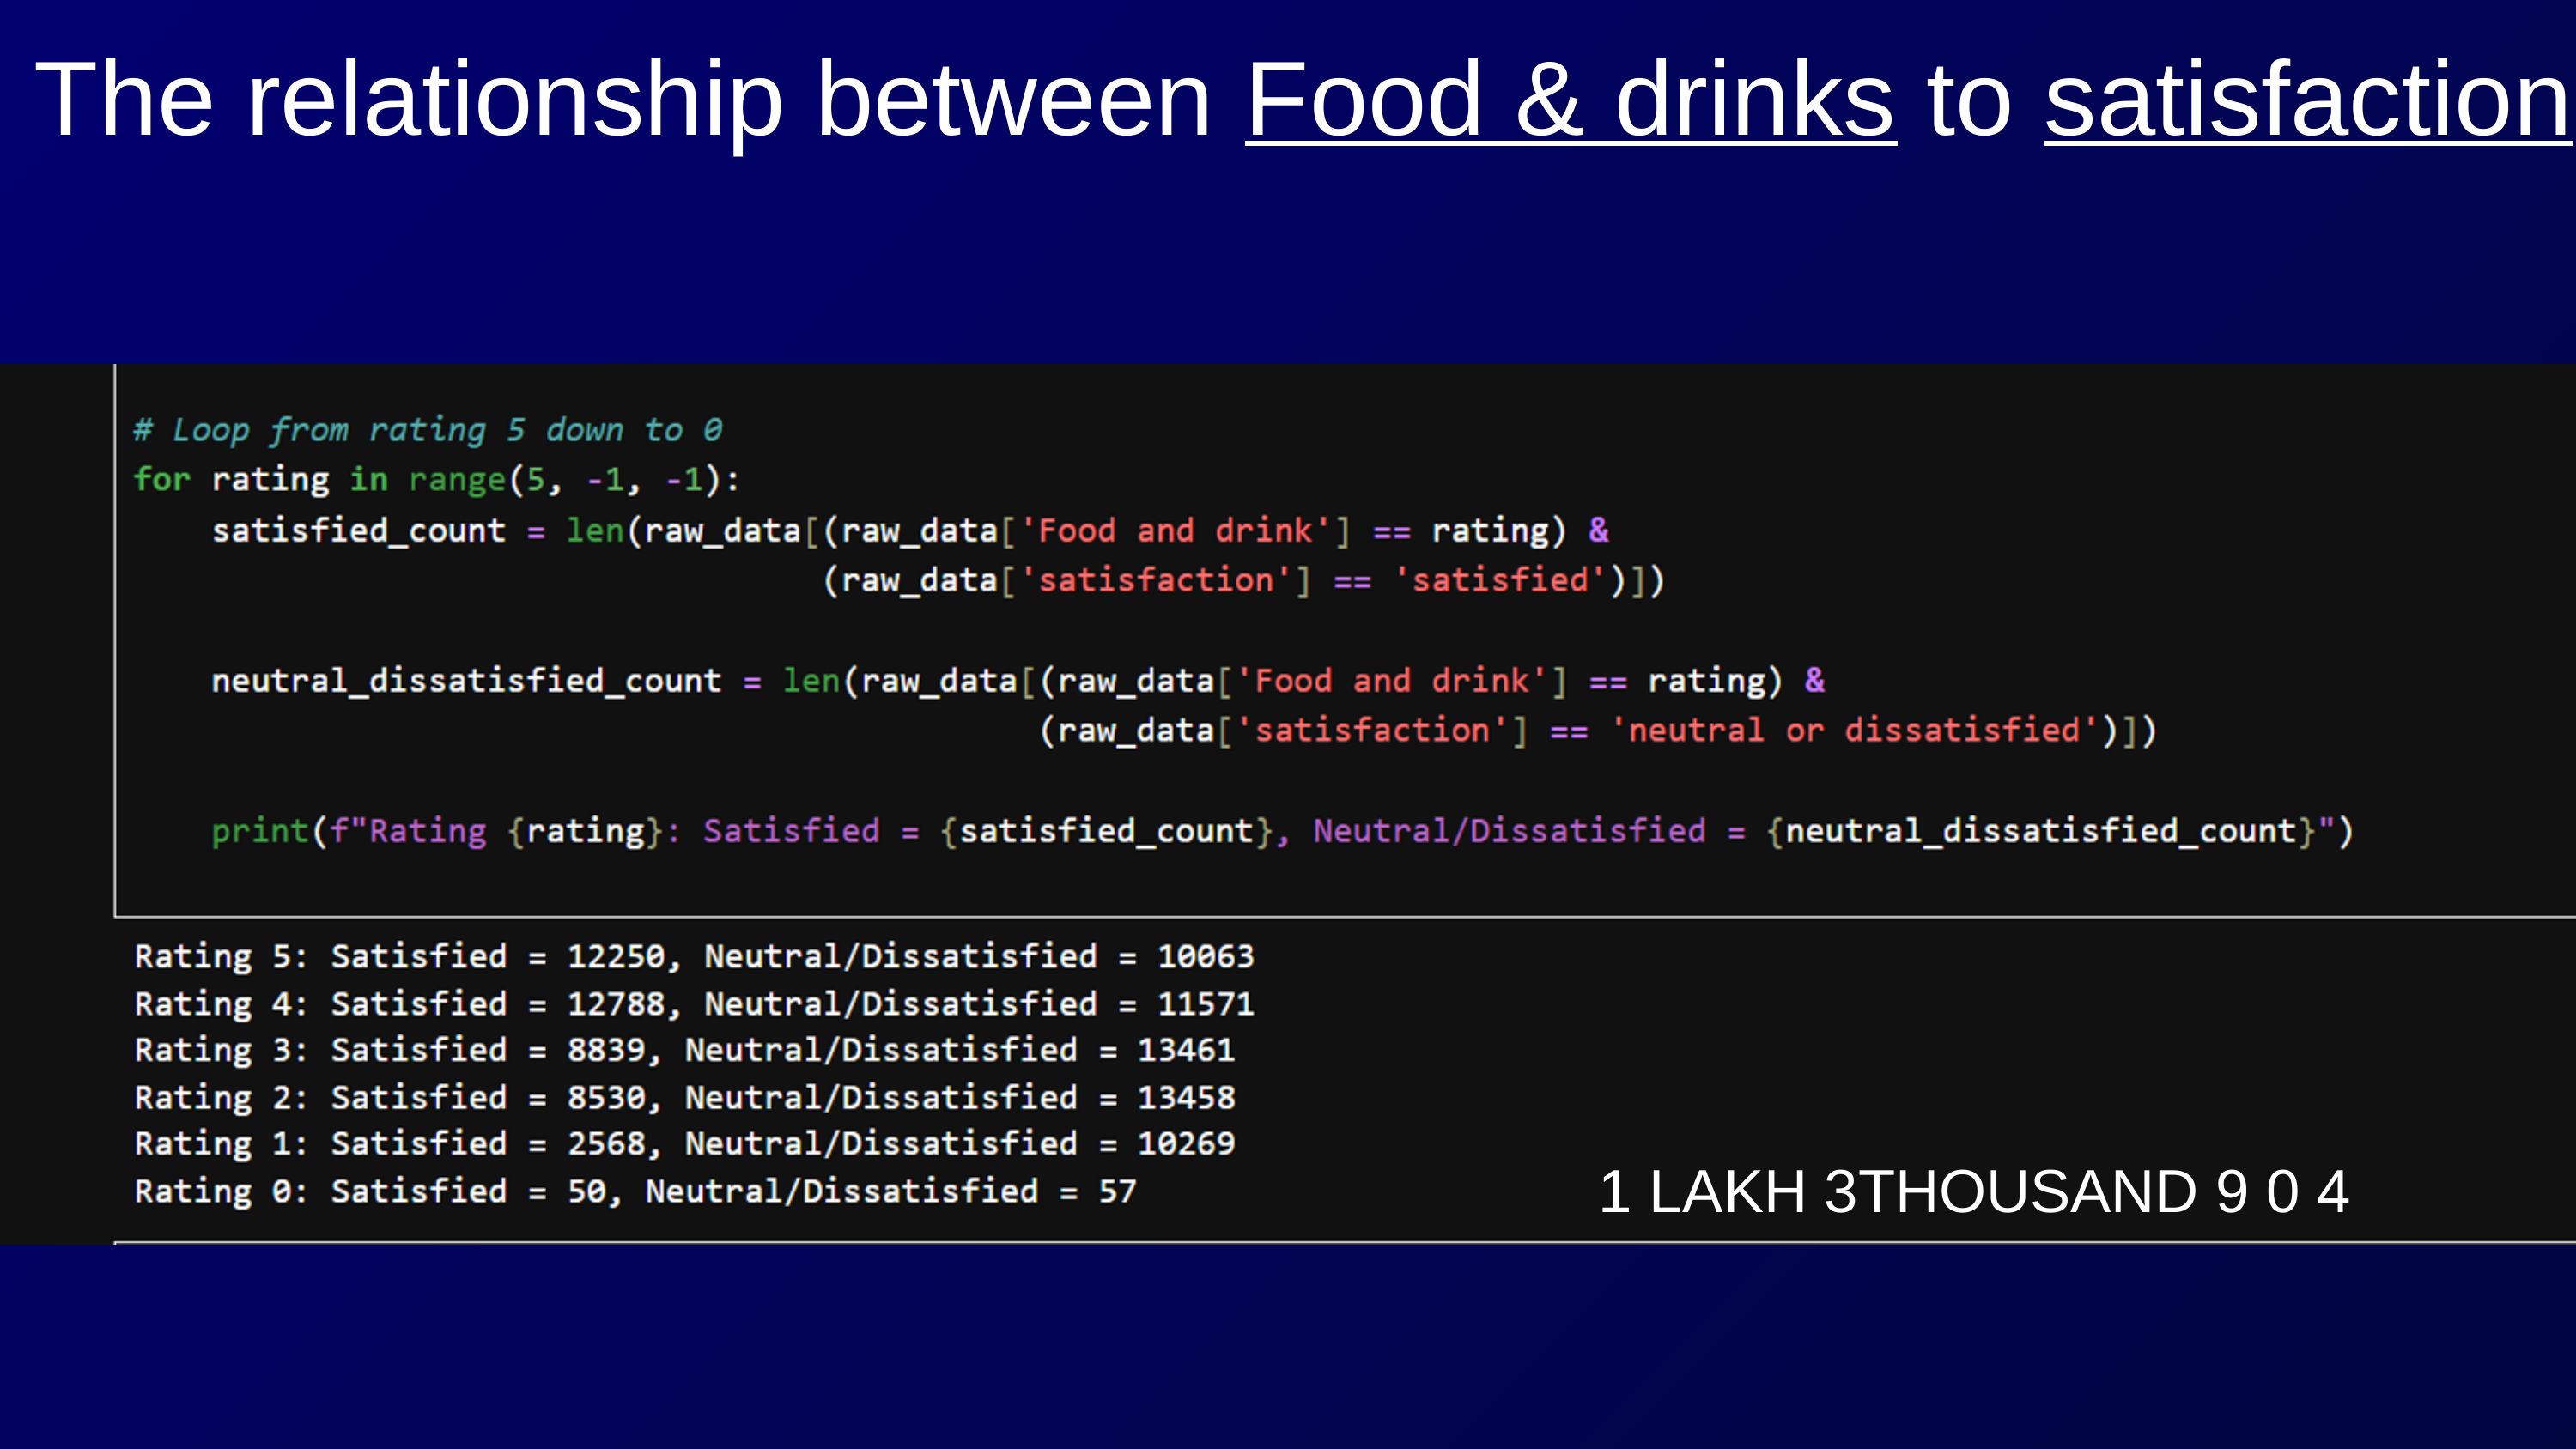

The relationship between Food & drinks to satisfaction

1 LAKH 3THOUSAND 9 0 4